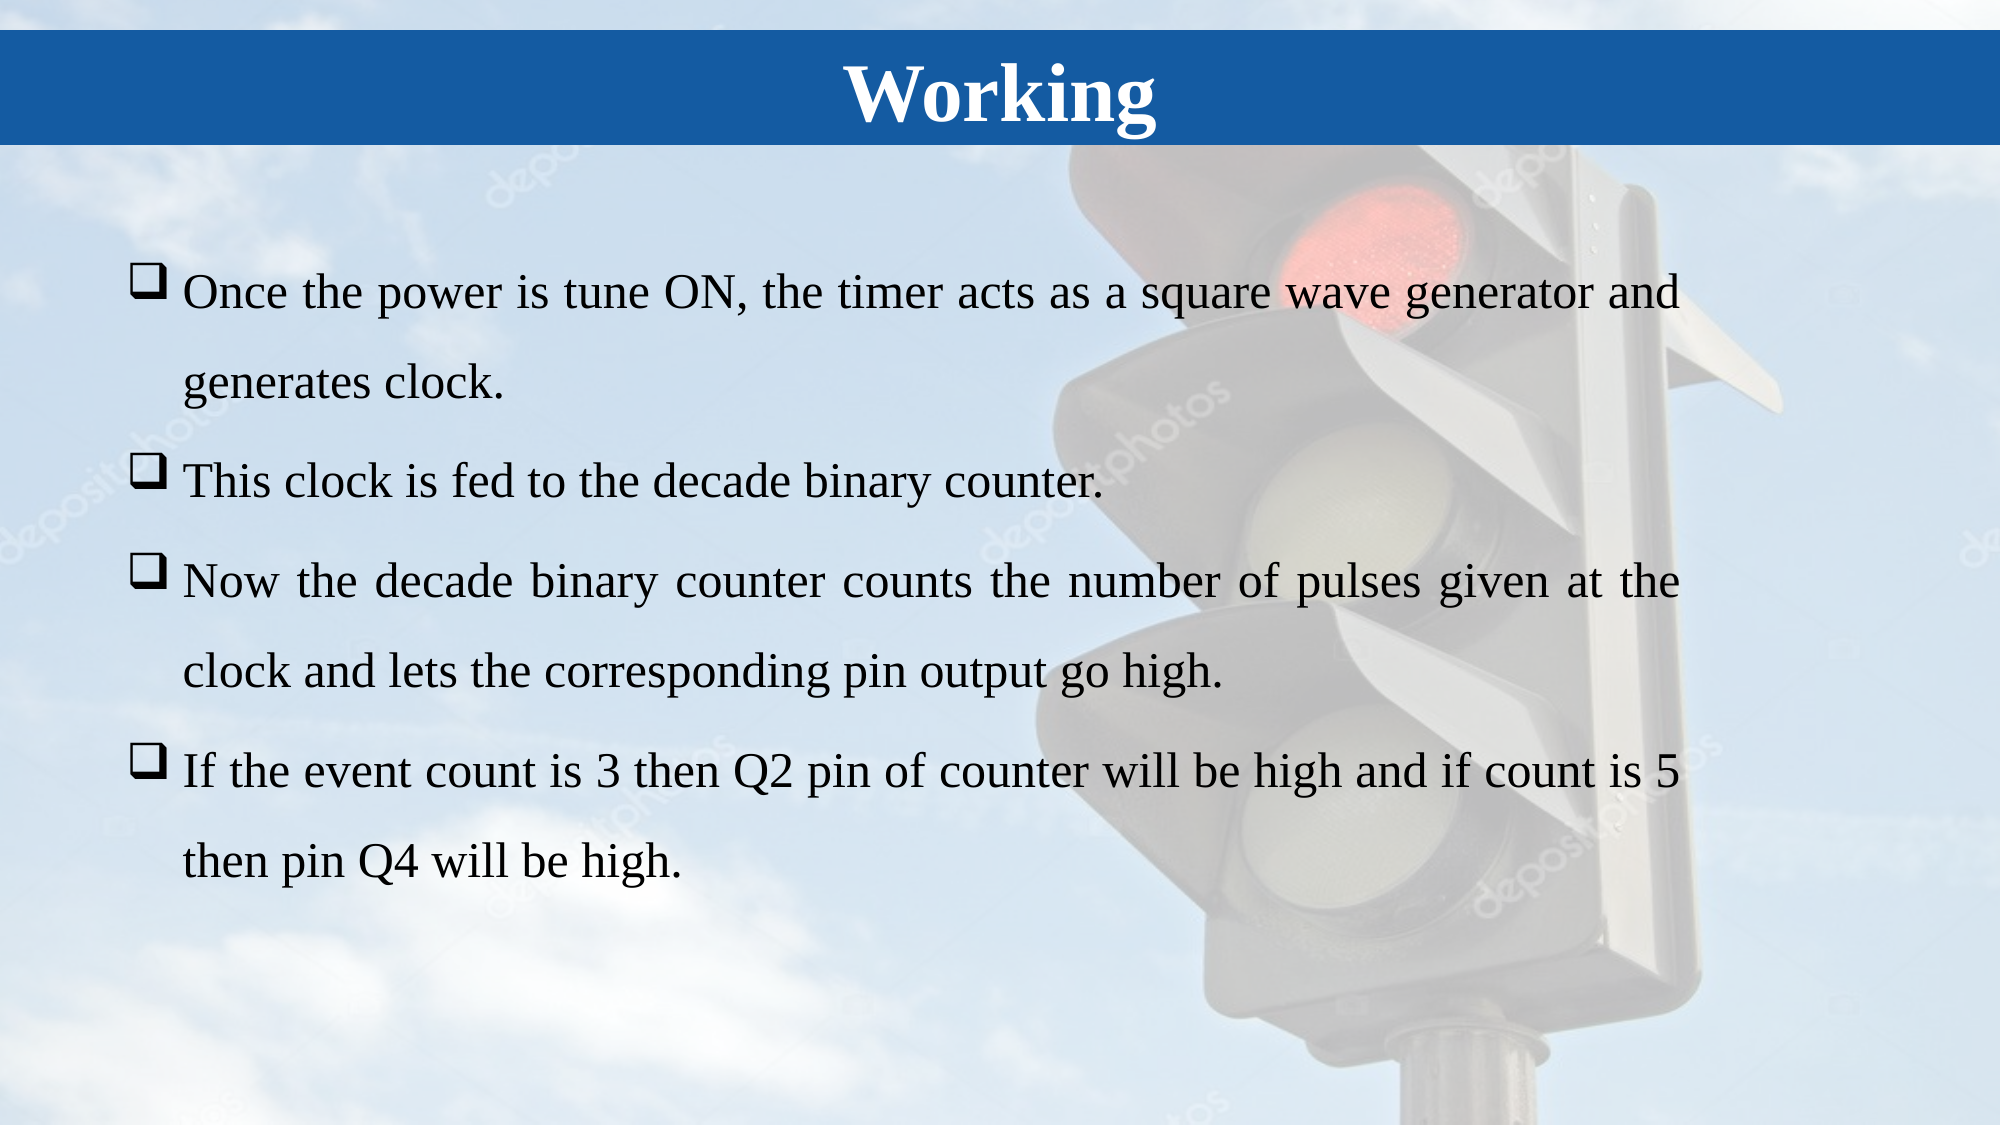

Working
Once the power is tune ON, the timer acts as a square wave generator and generates clock.
This clock is fed to the decade binary counter.
Now the decade binary counter counts the number of pulses given at the clock and lets the corresponding pin output go high.
If the event count is 3 then Q2 pin of counter will be high and if count is 5 then pin Q4 will be high.